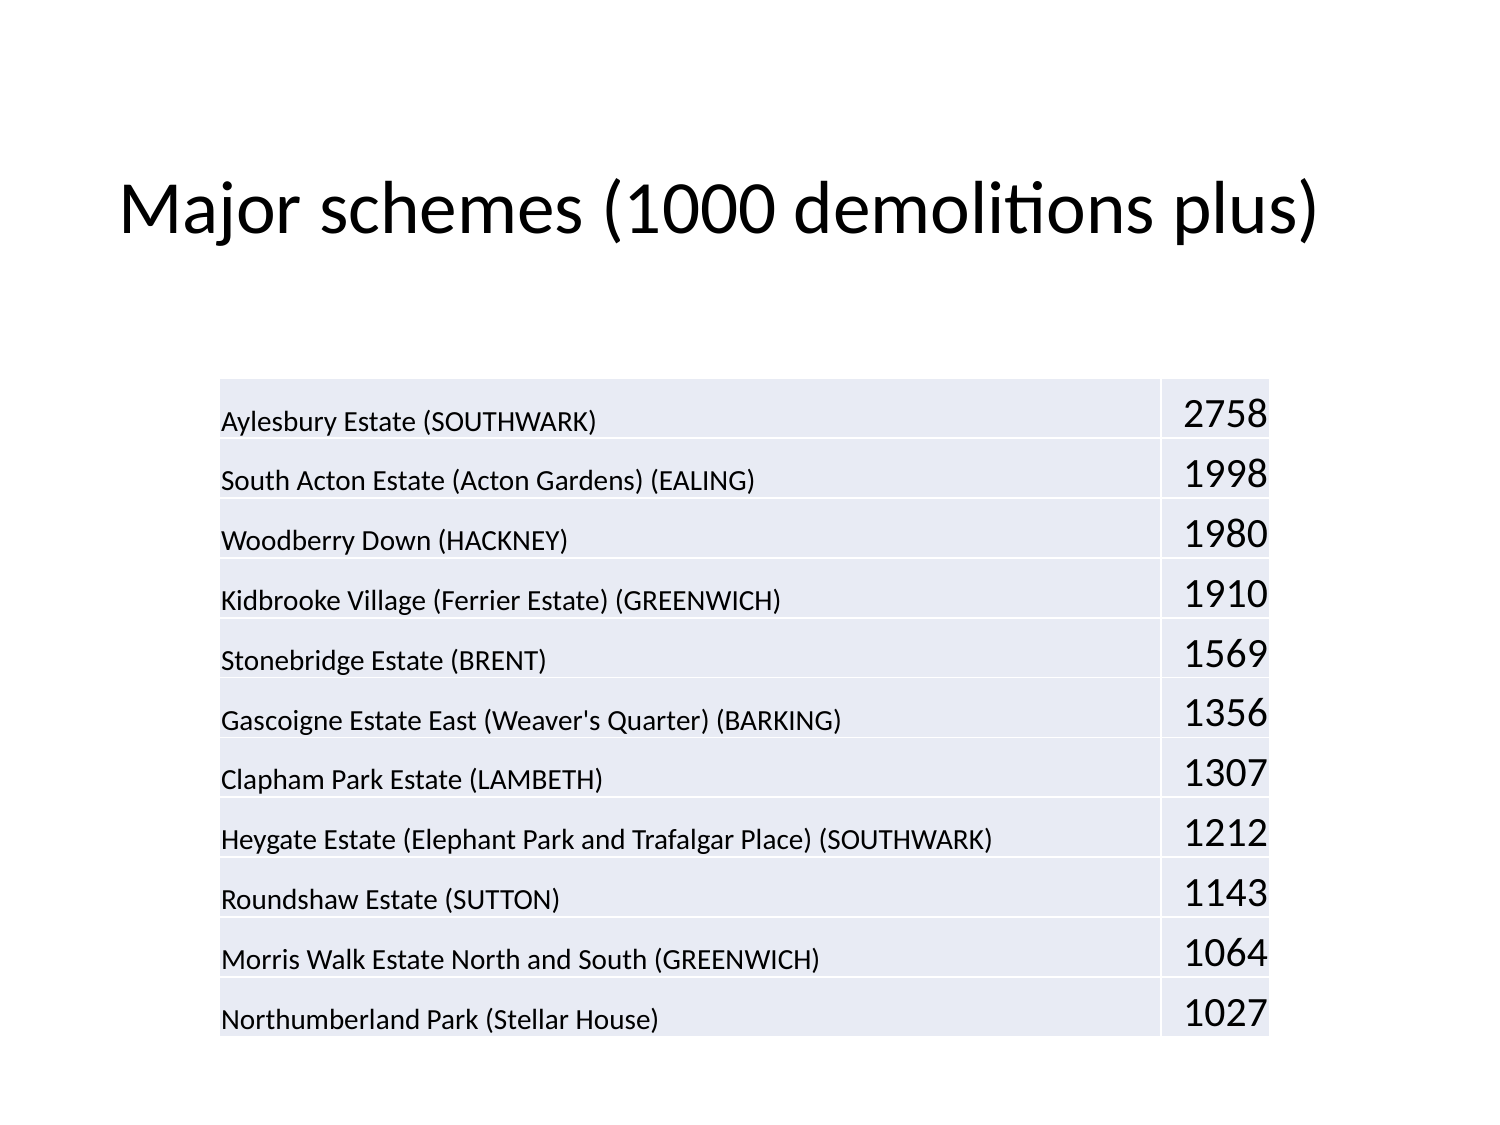

# Major schemes (1000 demolitions plus)
| Aylesbury Estate (SOUTHWARK) | 2758 |
| --- | --- |
| South Acton Estate (Acton Gardens) (EALING) | 1998 |
| Woodberry Down (HACKNEY) | 1980 |
| Kidbrooke Village (Ferrier Estate) (GREENWICH) | 1910 |
| Stonebridge Estate (BRENT) | 1569 |
| Gascoigne Estate East (Weaver's Quarter) (BARKING) | 1356 |
| Clapham Park Estate (LAMBETH) | 1307 |
| Heygate Estate (Elephant Park and Trafalgar Place) (SOUTHWARK) | 1212 |
| Roundshaw Estate (SUTTON) | 1143 |
| Morris Walk Estate North and South (GREENWICH) | 1064 |
| Northumberland Park (Stellar House) | 1027 |